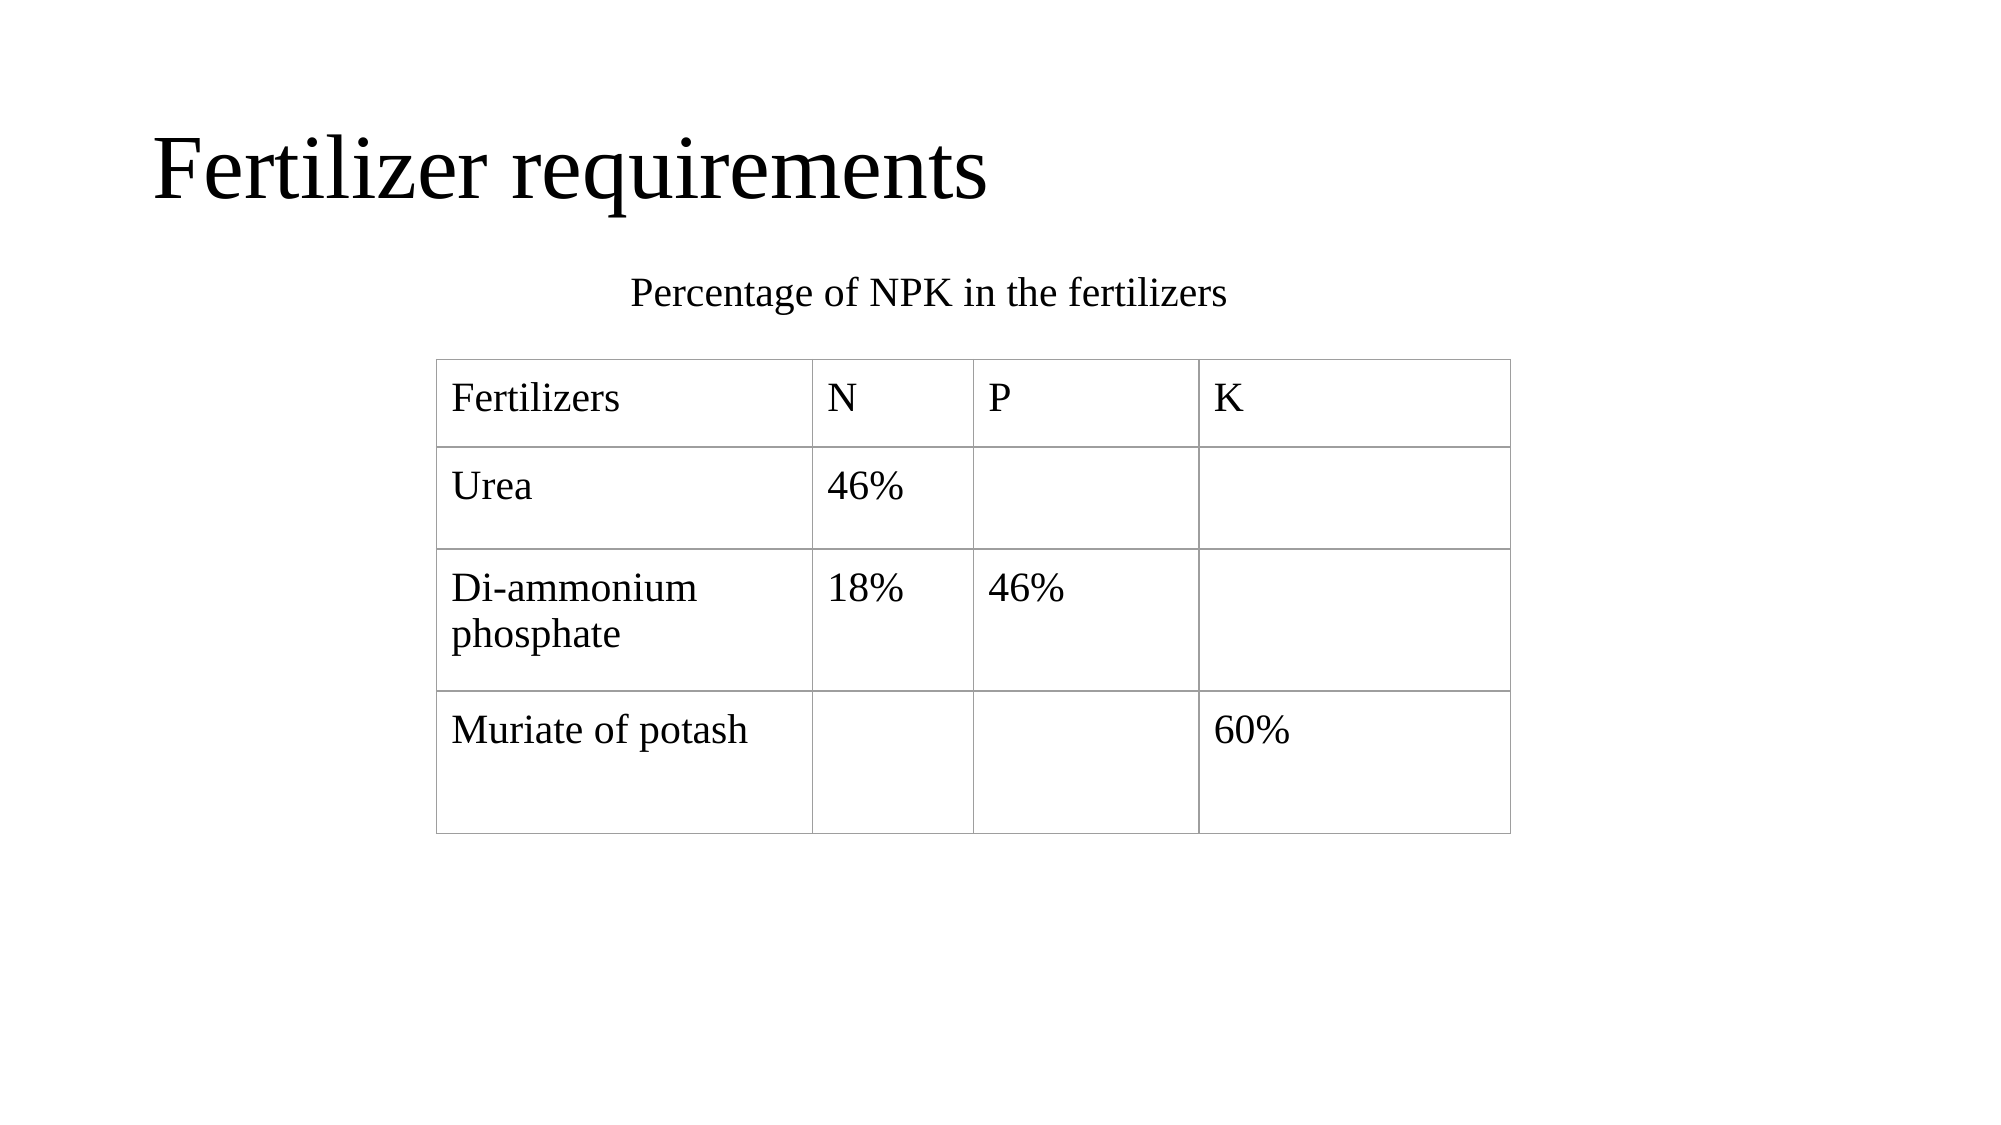

# Fertilizer requirements
Percentage of NPK in the fertilizers
| Fertilizers | N | P | K |
| --- | --- | --- | --- |
| Urea | 46% |  |  |
| Di-ammonium phosphate | 18% | 46% |  |
| Muriate of potash |  |  | 60% |